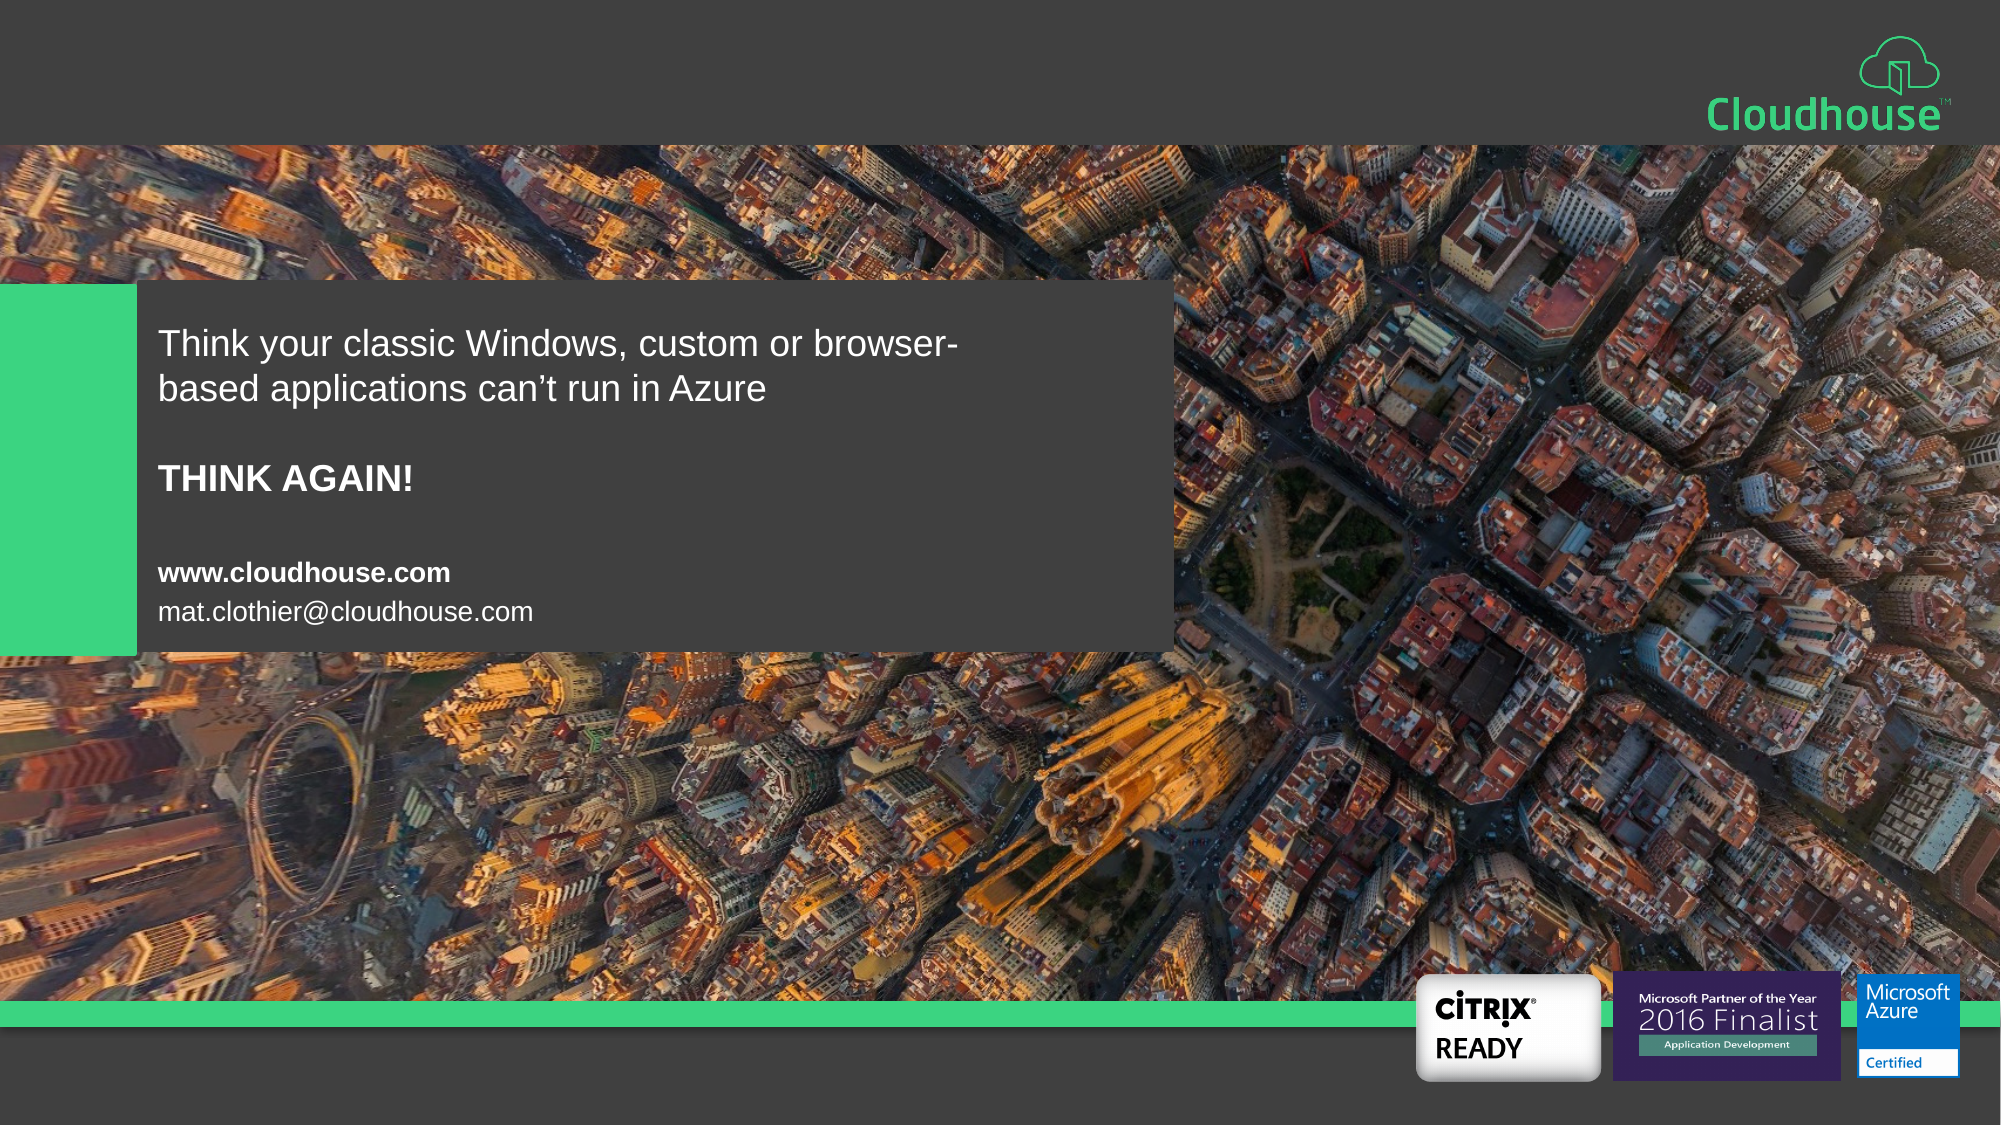

Think your classic Windows, custom or browser-based applications can’t run in Azure
THINK AGAIN!
www.cloudhouse.com
mat.clothier@cloudhouse.com